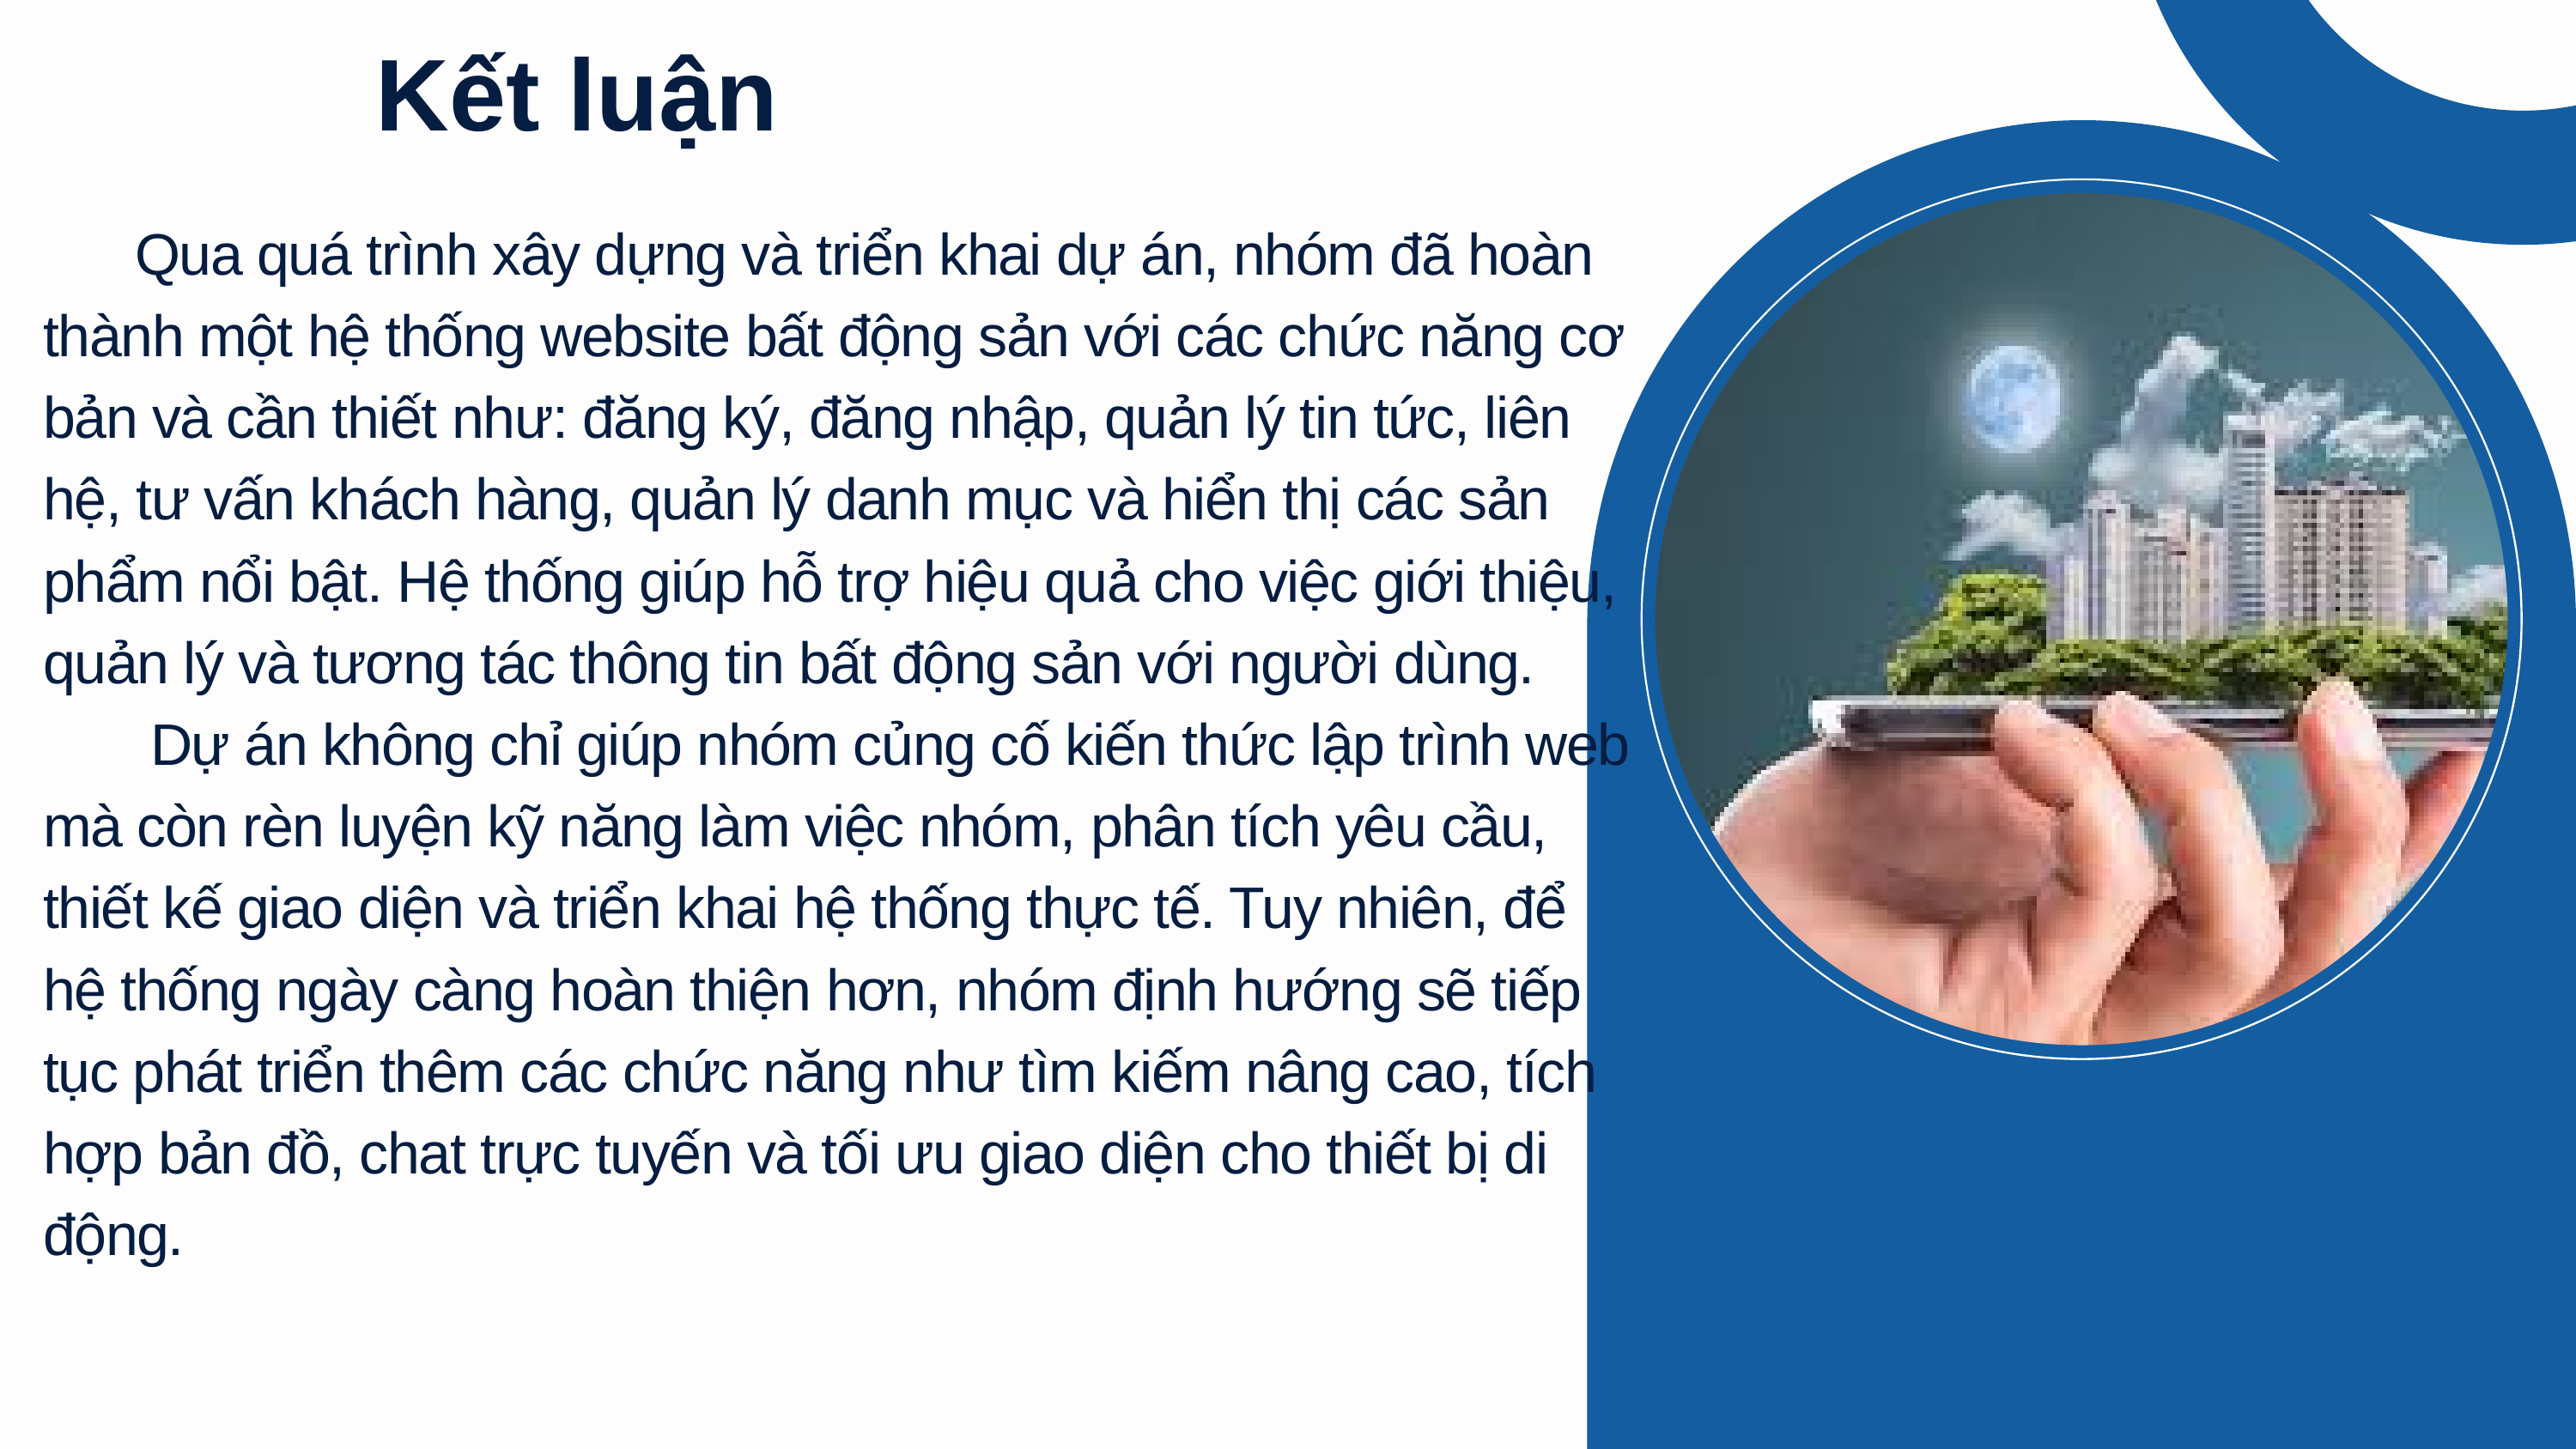

Kết luận

      Qua quá trình xây dựng và triển khai dự án, nhóm đã hoàn thành một hệ thống website bất động sản với các chức năng cơ bản và cần thiết như: đăng ký, đăng nhập, quản lý tin tức, liên hệ, tư vấn khách hàng, quản lý danh mục và hiển thị các sản phẩm nổi bật. Hệ thống giúp hỗ trợ hiệu quả cho việc giới thiệu, quản lý và tương tác thông tin bất động sản với người dùng.
       Dự án không chỉ giúp nhóm củng cố kiến thức lập trình web mà còn rèn luyện kỹ năng làm việc nhóm, phân tích yêu cầu, thiết kế giao diện và triển khai hệ thống thực tế. Tuy nhiên, để hệ thống ngày càng hoàn thiện hơn, nhóm định hướng sẽ tiếp tục phát triển thêm các chức năng như tìm kiếm nâng cao, tích hợp bản đồ, chat trực tuyến và tối ưu giao diện cho thiết bị di động.